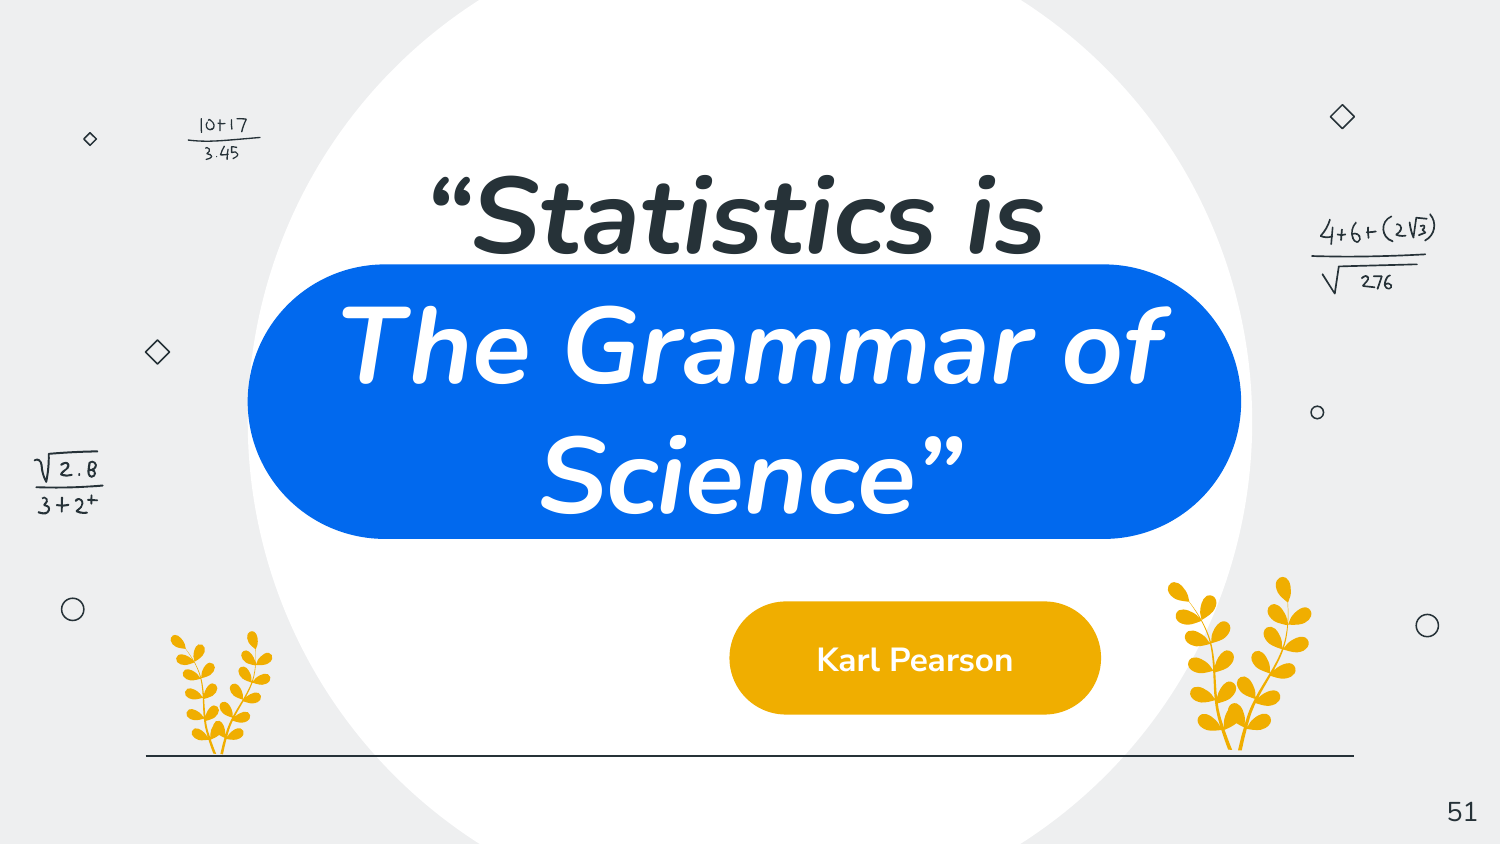

# “Statistics is
The Grammar of Science”

Karl Pearson
51